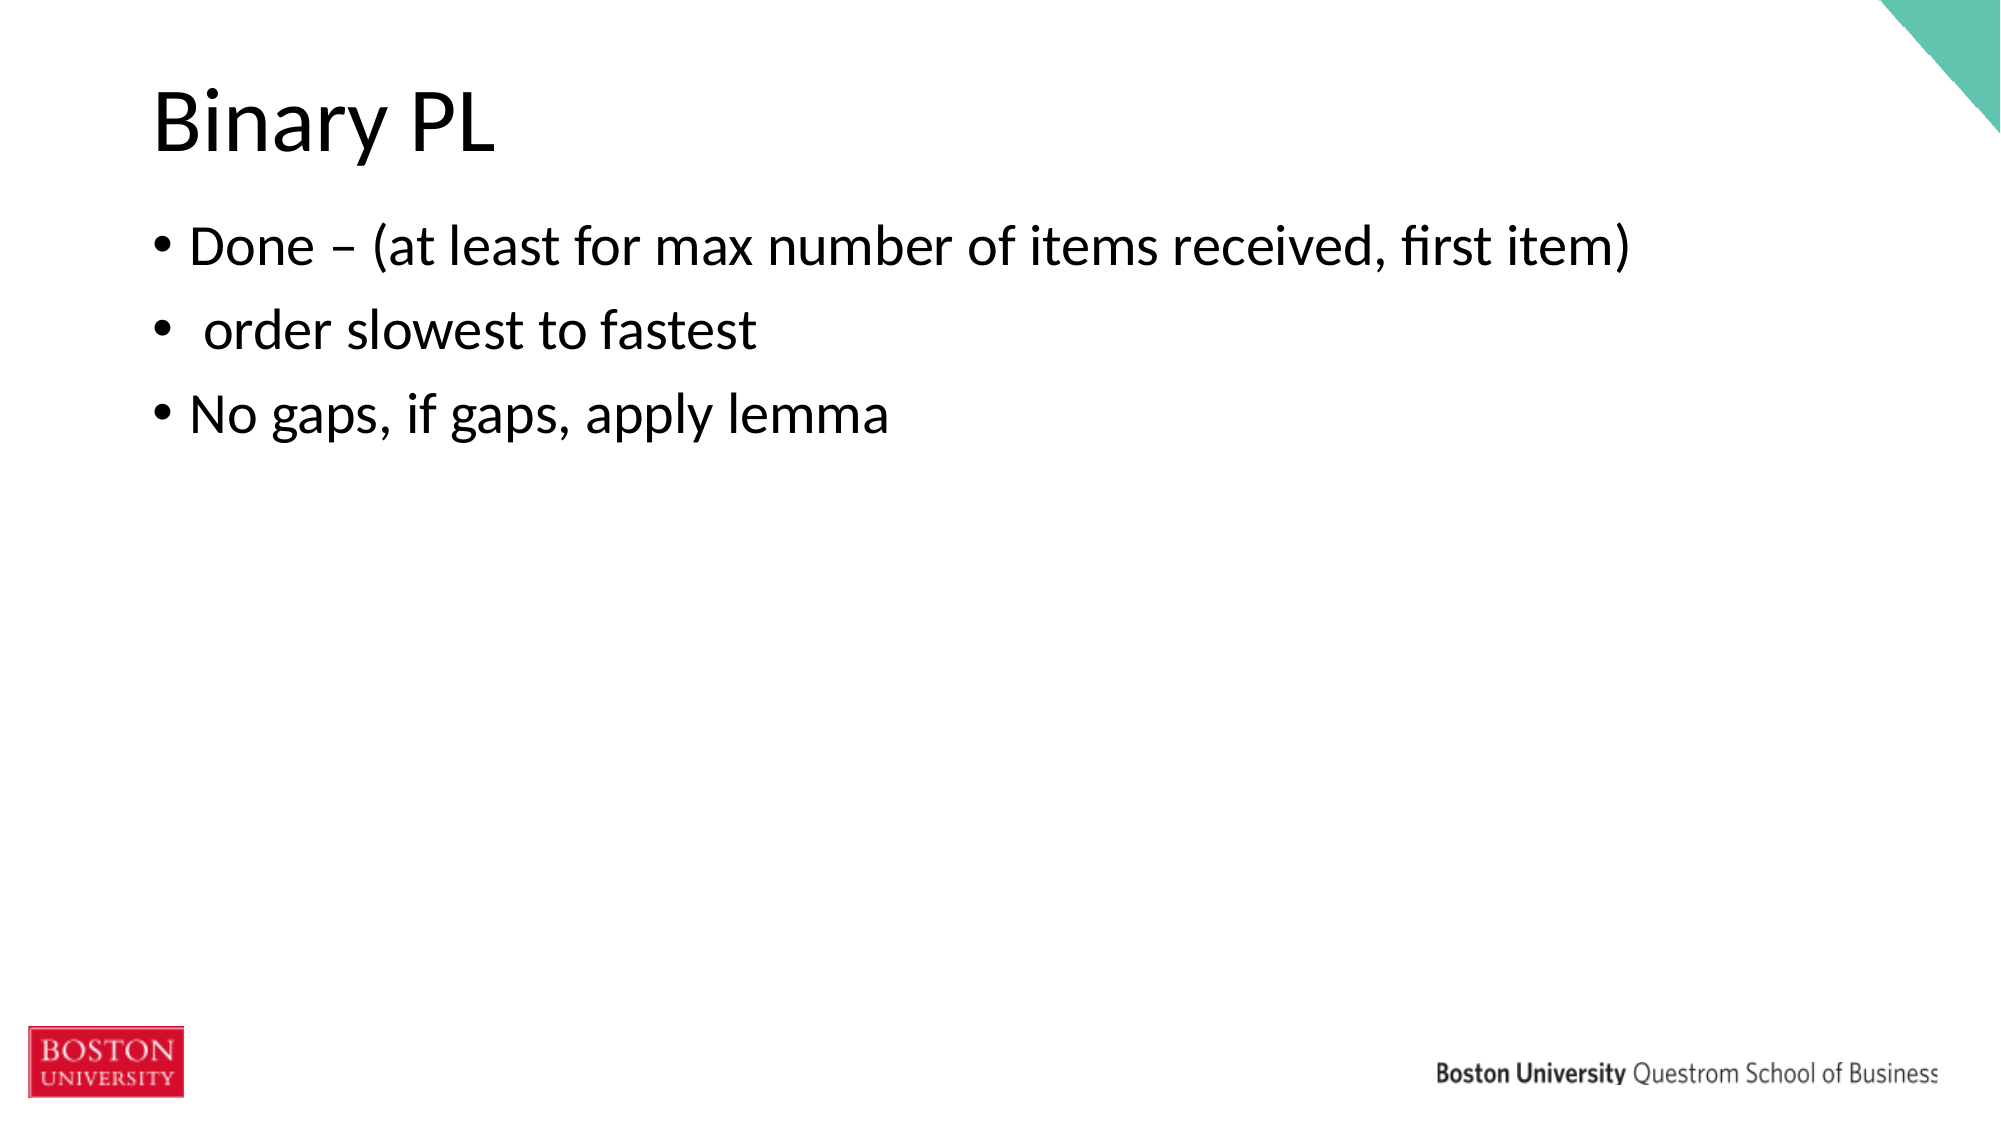

# Binary PL
Done – (at least for max number of items received, first item)
 order slowest to fastest
No gaps, if gaps, apply lemma